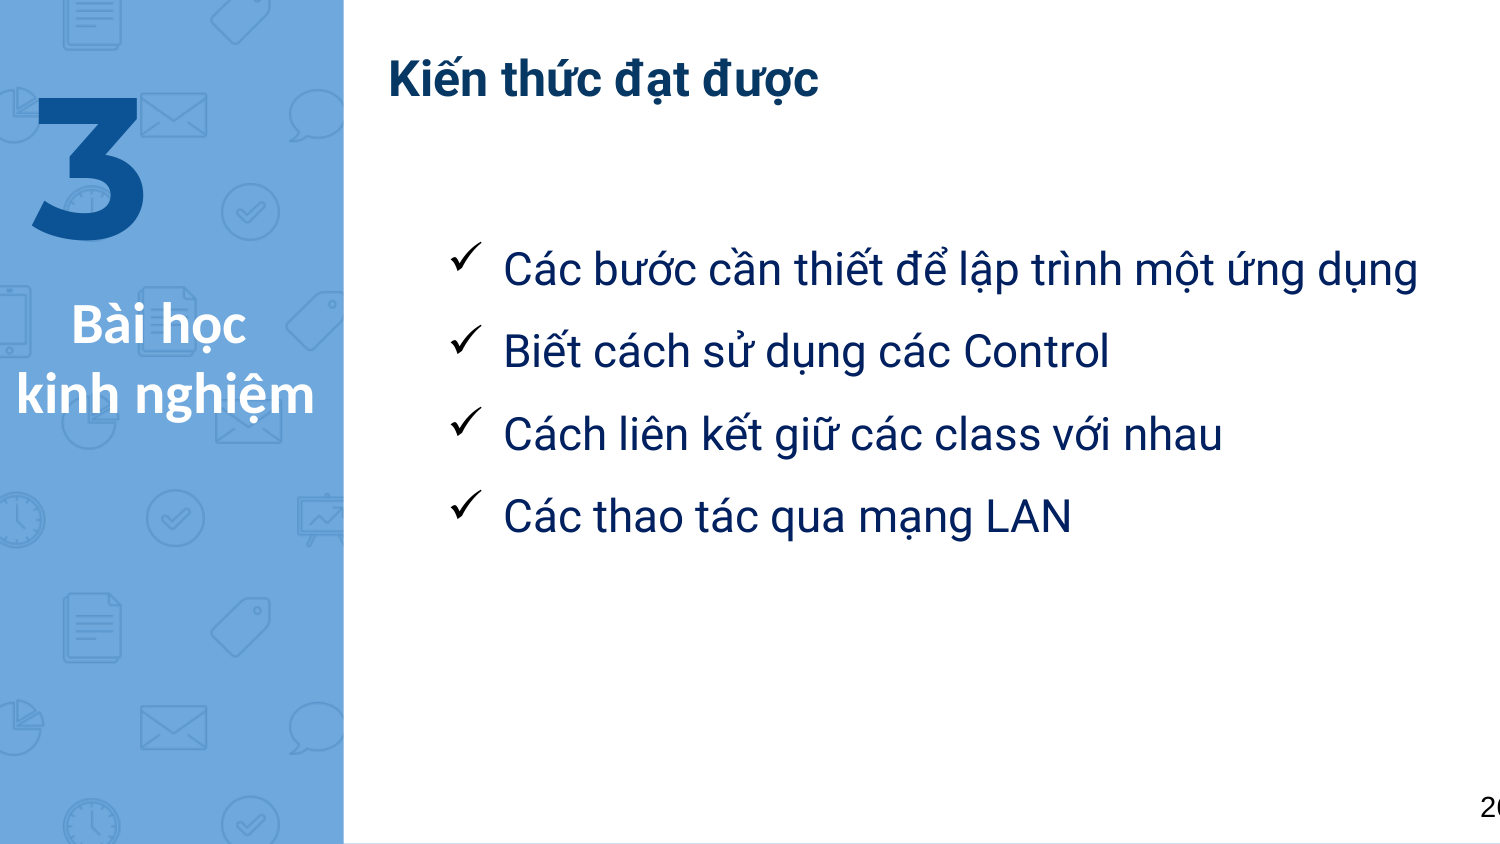

3
Kiến thức đạt được
Các bước cần thiết để lập trình một ứng dụng
Biết cách sử dụng các Control
Cách liên kết giữ các class với nhau
Các thao tác qua mạng LAN
# Bài học kinh nghiệm
26